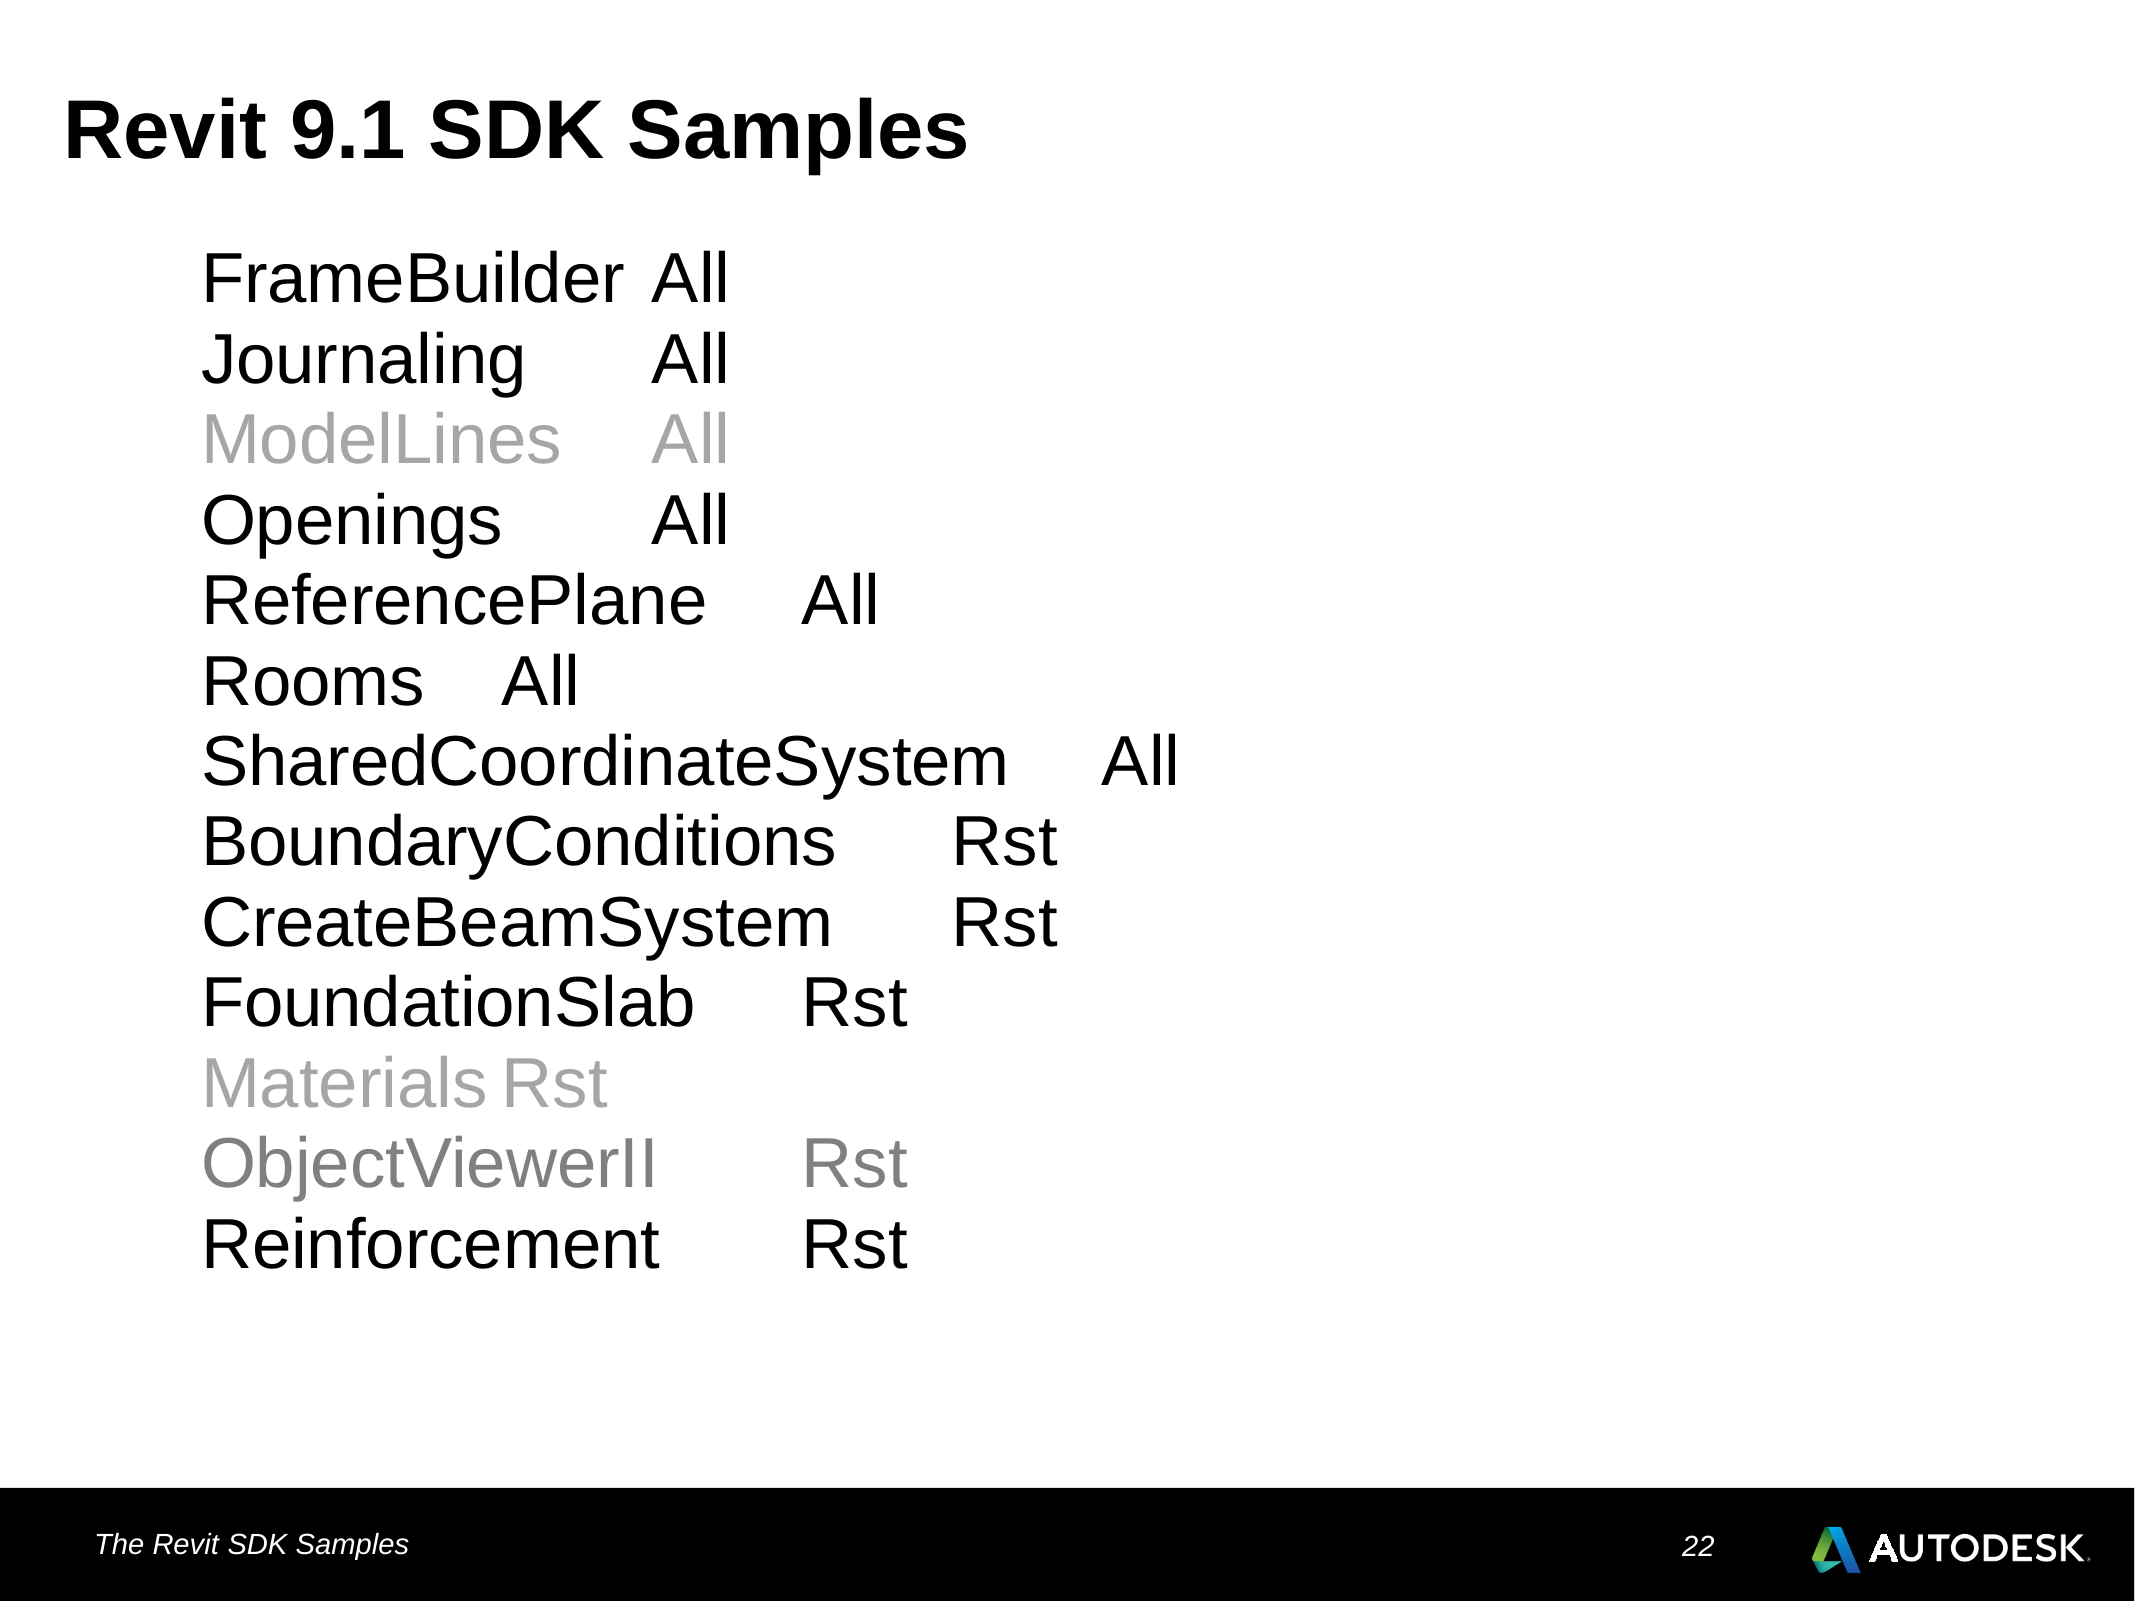

# Revit 9.1 SDK Samples
FrameBuilder	All
Journaling	All
ModelLines	All
Openings	All
ReferencePlane	All
Rooms	All
SharedCoordinateSystem	All
BoundaryConditions	Rst
CreateBeamSystem	Rst
FoundationSlab	Rst
Materials	Rst
ObjectViewerII	Rst
Reinforcement	Rst
The Revit SDK Samples
22